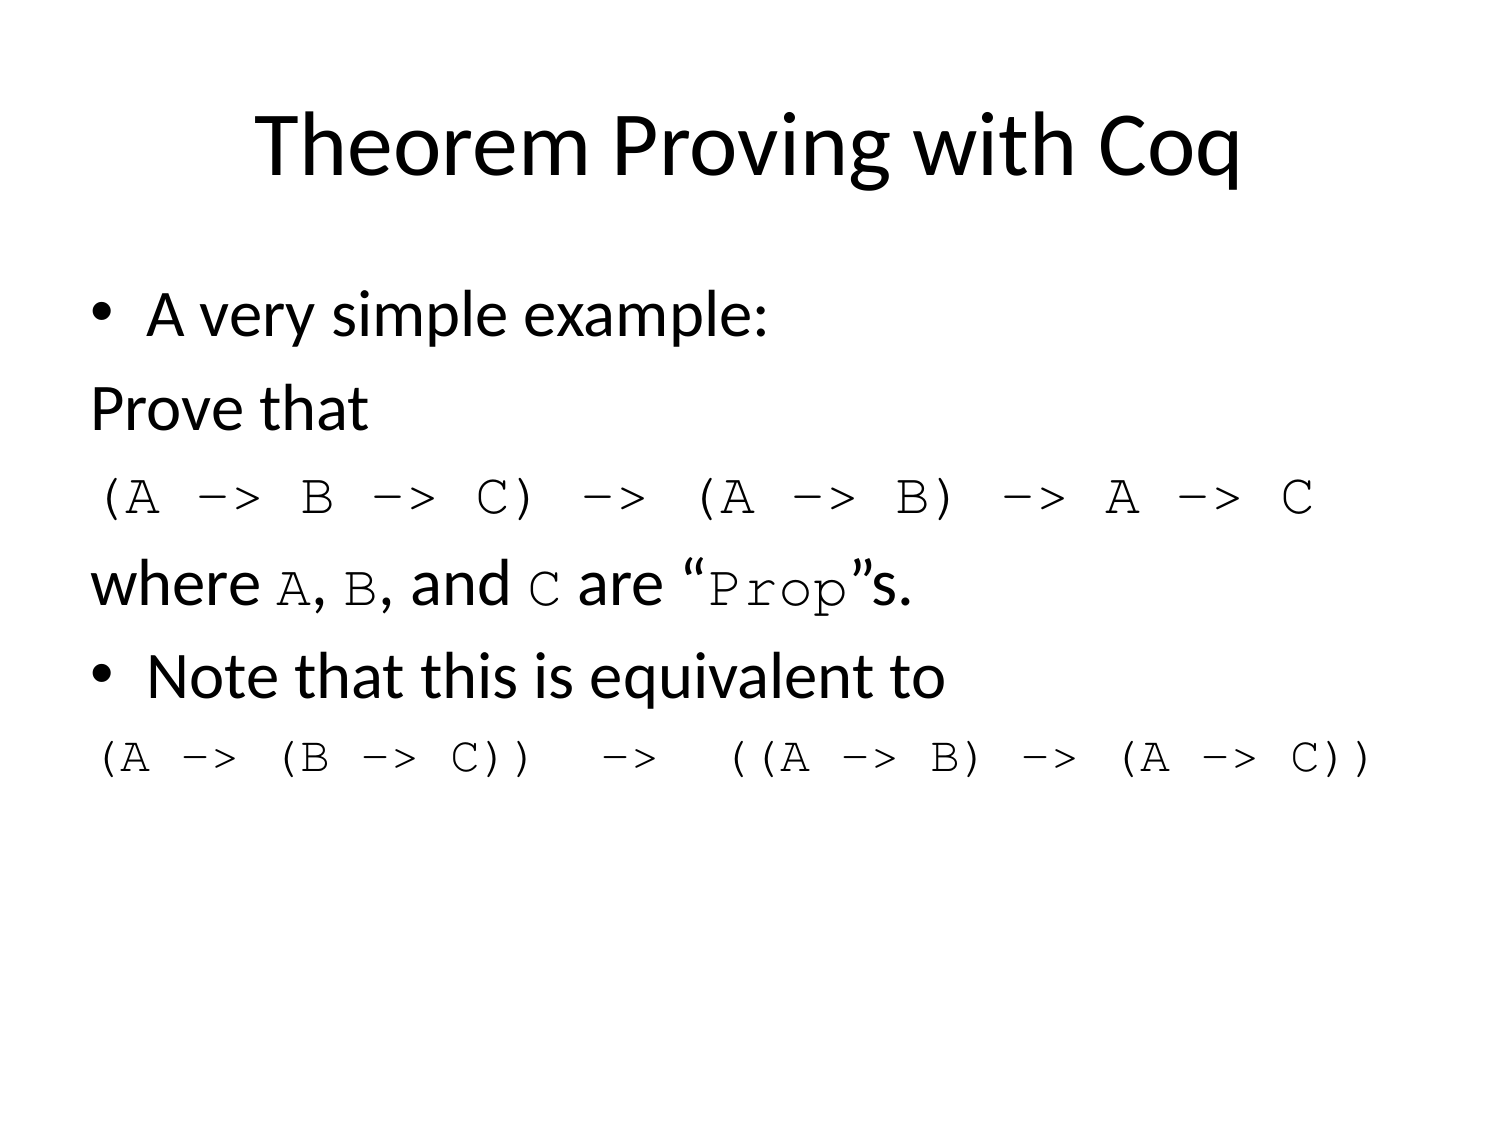

# Theorem Proving with Coq
A very simple example:
Prove that
(A -> B -> C) -> (A -> B) -> A -> C
where A, B, and C are “Prop”s.
Note that this is equivalent to
(A -> (B -> C))  ->  ((A -> B) -> (A -> C))